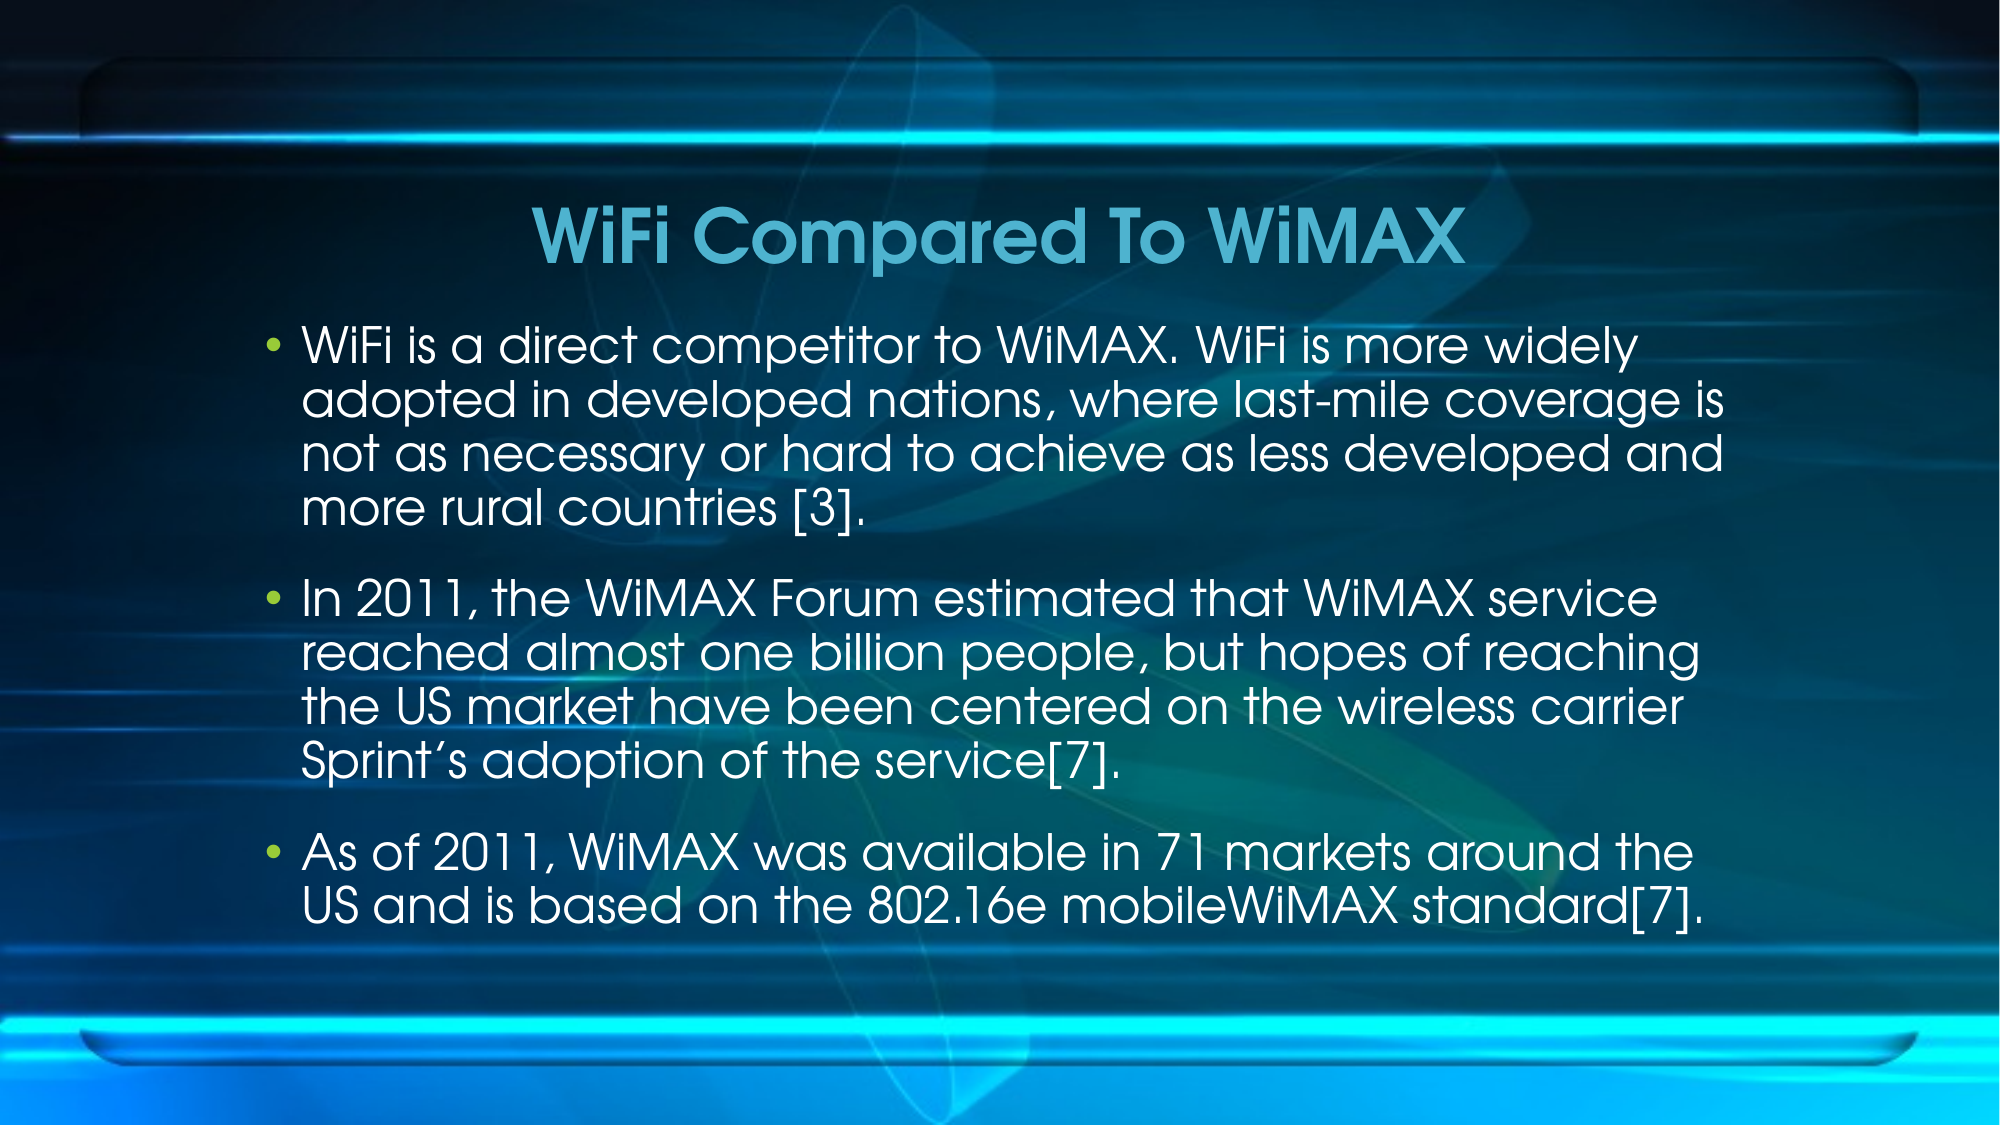

# WiFi Compared To WiMAX
WiFi is a direct competitor to WiMAX. WiFi is more widely adopted in developed nations, where last-mile coverage is not as necessary or hard to achieve as less developed and more rural countries [3].
In 2011, the WiMAX Forum estimated that WiMAX service reached almost one billion people, but hopes of reaching the US market have been centered on the wireless carrier Sprint’s adoption of the service[7].
As of 2011, WiMAX was available in 71 markets around the US and is based on the 802.16e mobileWiMAX standard[7].